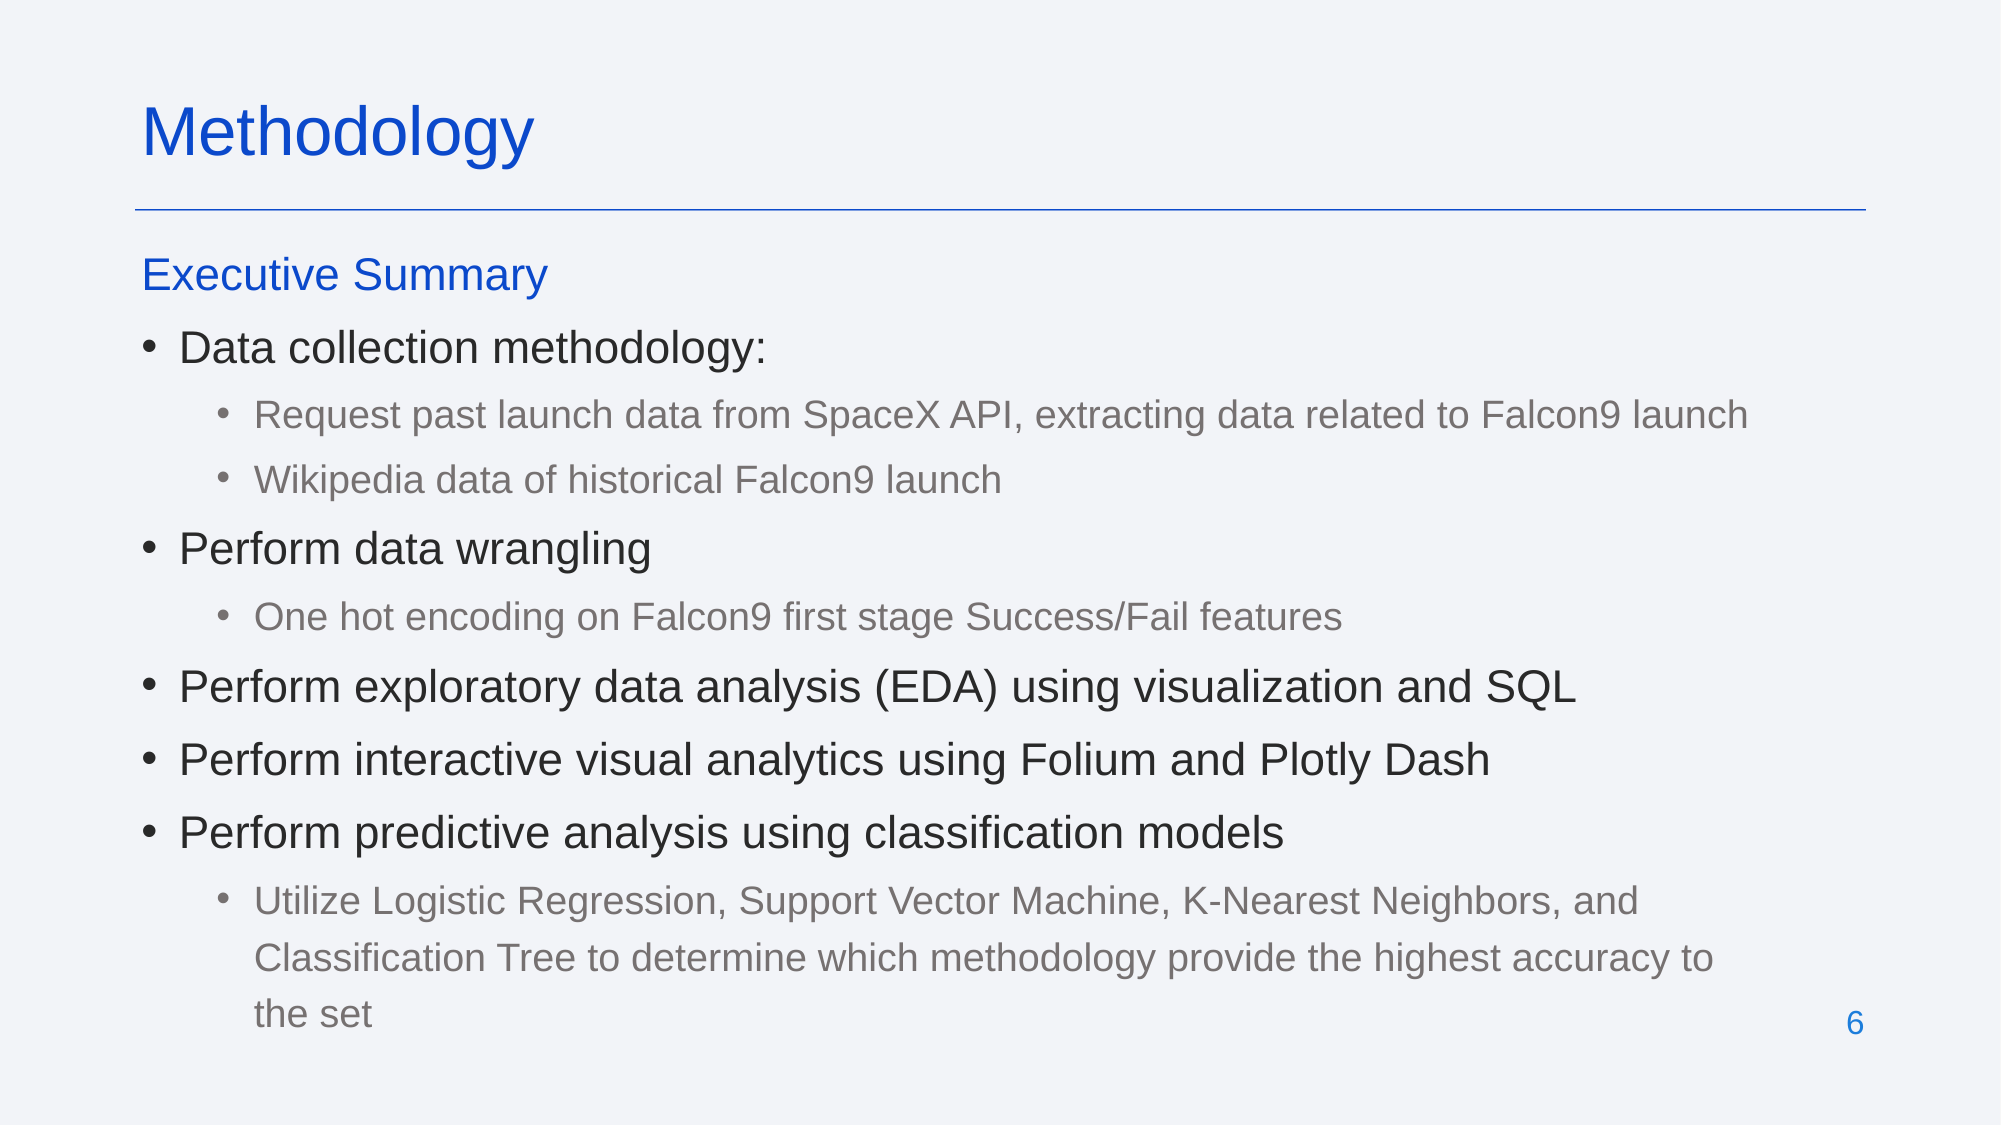

Methodology
Executive Summary
Data collection methodology:
Request past launch data from SpaceX API, extracting data related to Falcon9 launch
Wikipedia data of historical Falcon9 launch
Perform data wrangling
One hot encoding on Falcon9 first stage Success/Fail features
Perform exploratory data analysis (EDA) using visualization and SQL
Perform interactive visual analytics using Folium and Plotly Dash
Perform predictive analysis using classification models
Utilize Logistic Regression, Support Vector Machine, K-Nearest Neighbors, and Classification Tree to determine which methodology provide the highest accuracy to the set

6